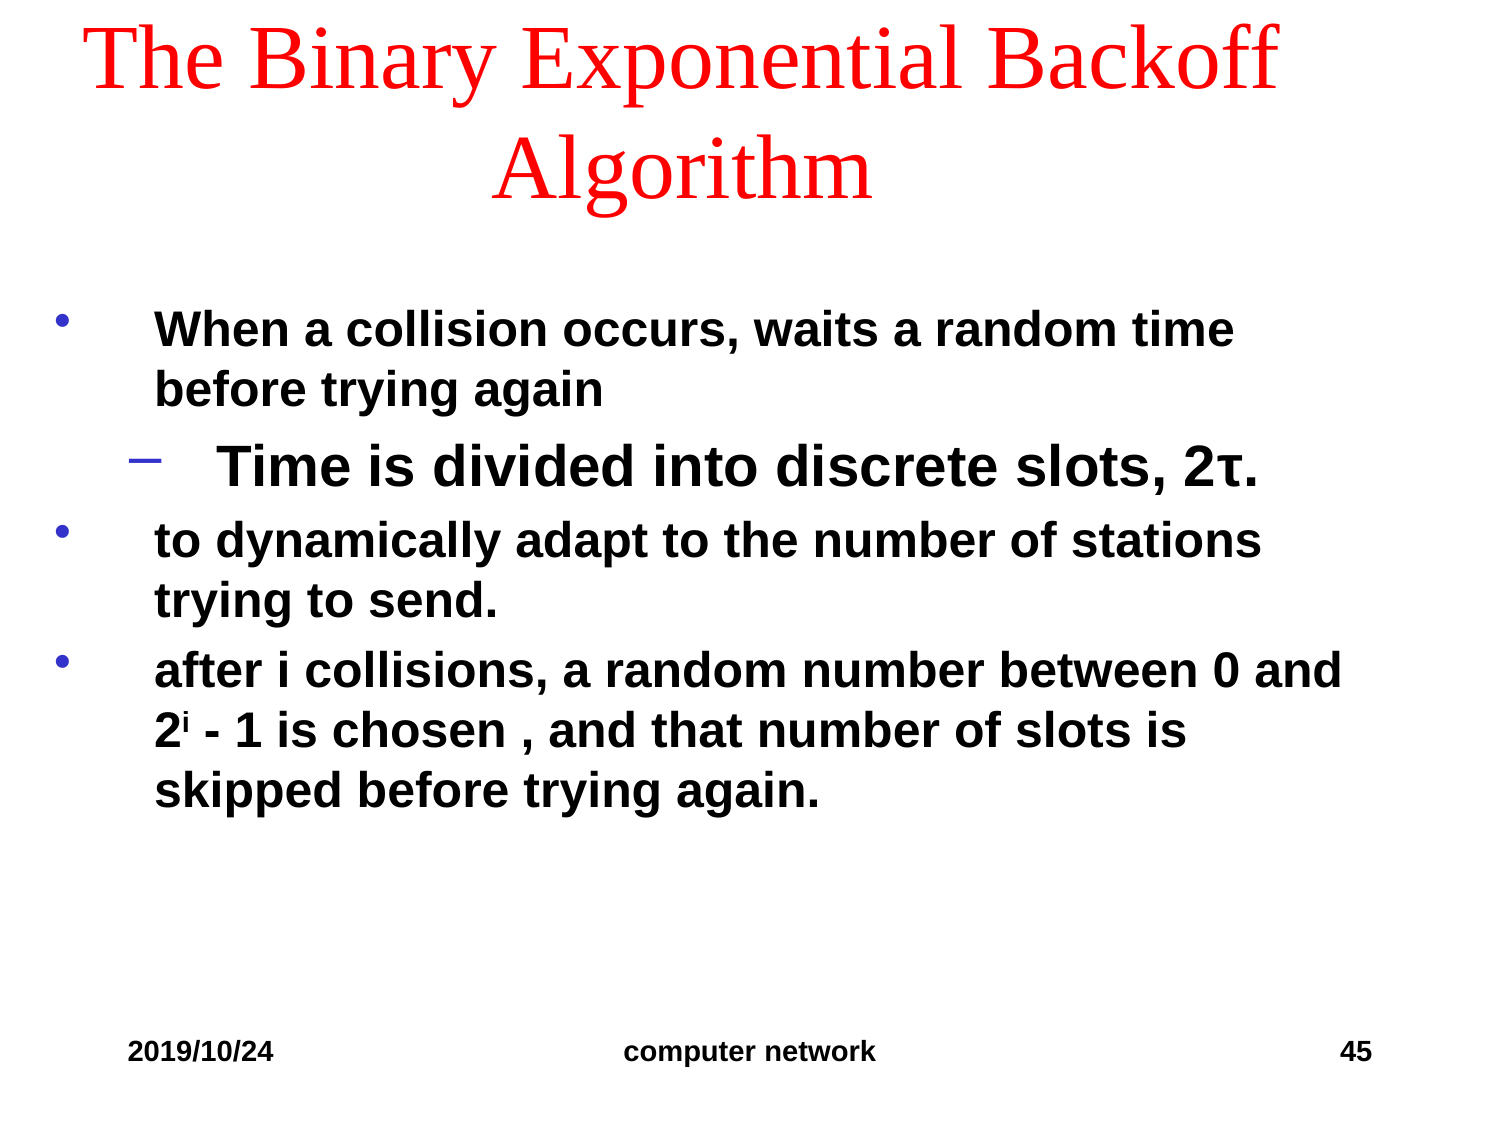

# The Binary Exponential Backoff Algorithm
When a collision occurs, waits a random time before trying again
Time is divided into discrete slots, 2τ.
to dynamically adapt to the number of stations trying to send.
after i collisions, a random number between 0 and 2i - 1 is chosen , and that number of slots is skipped before trying again.
2019/10/24
computer network
45